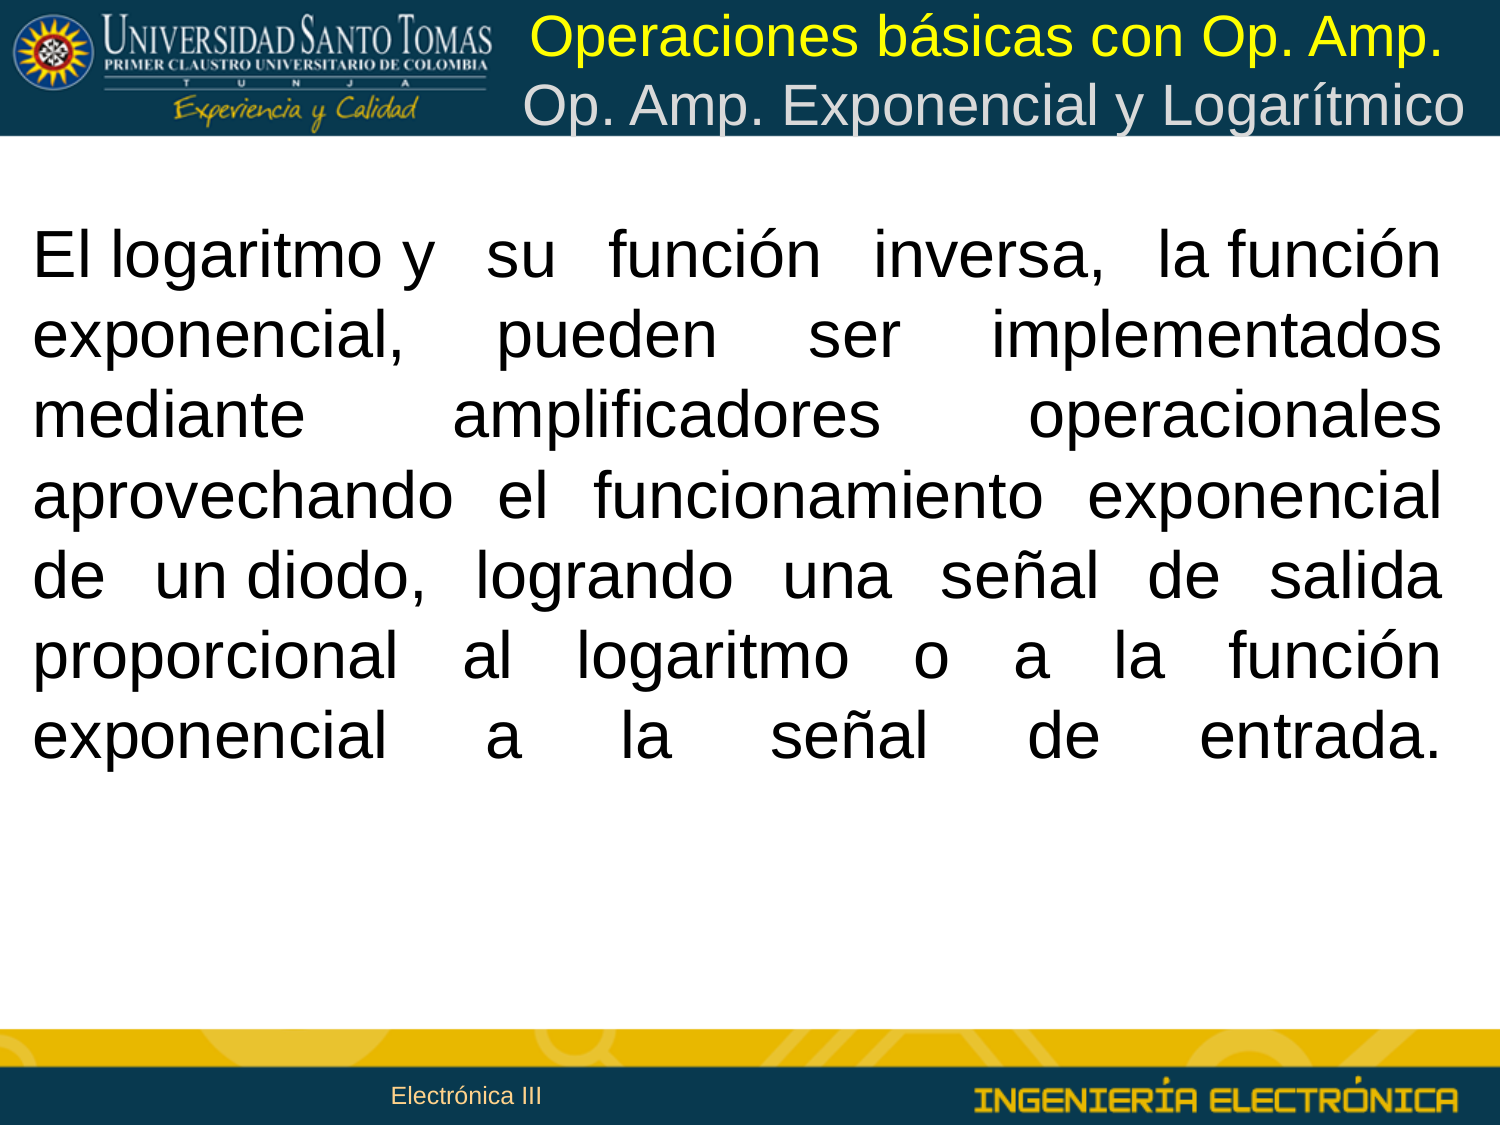

# Operaciones básicas con Op. Amp.

Op. Amp. Exponencial y Logarítmico

El logaritmo y su función inversa, la función exponencial, pueden ser implementados mediante amplificadores operacionales aprovechando el funcionamiento exponencial de un diodo, logrando una señal de salida proporcional al logaritmo o a la función exponencial a la señal de entrada.
Electrónica III